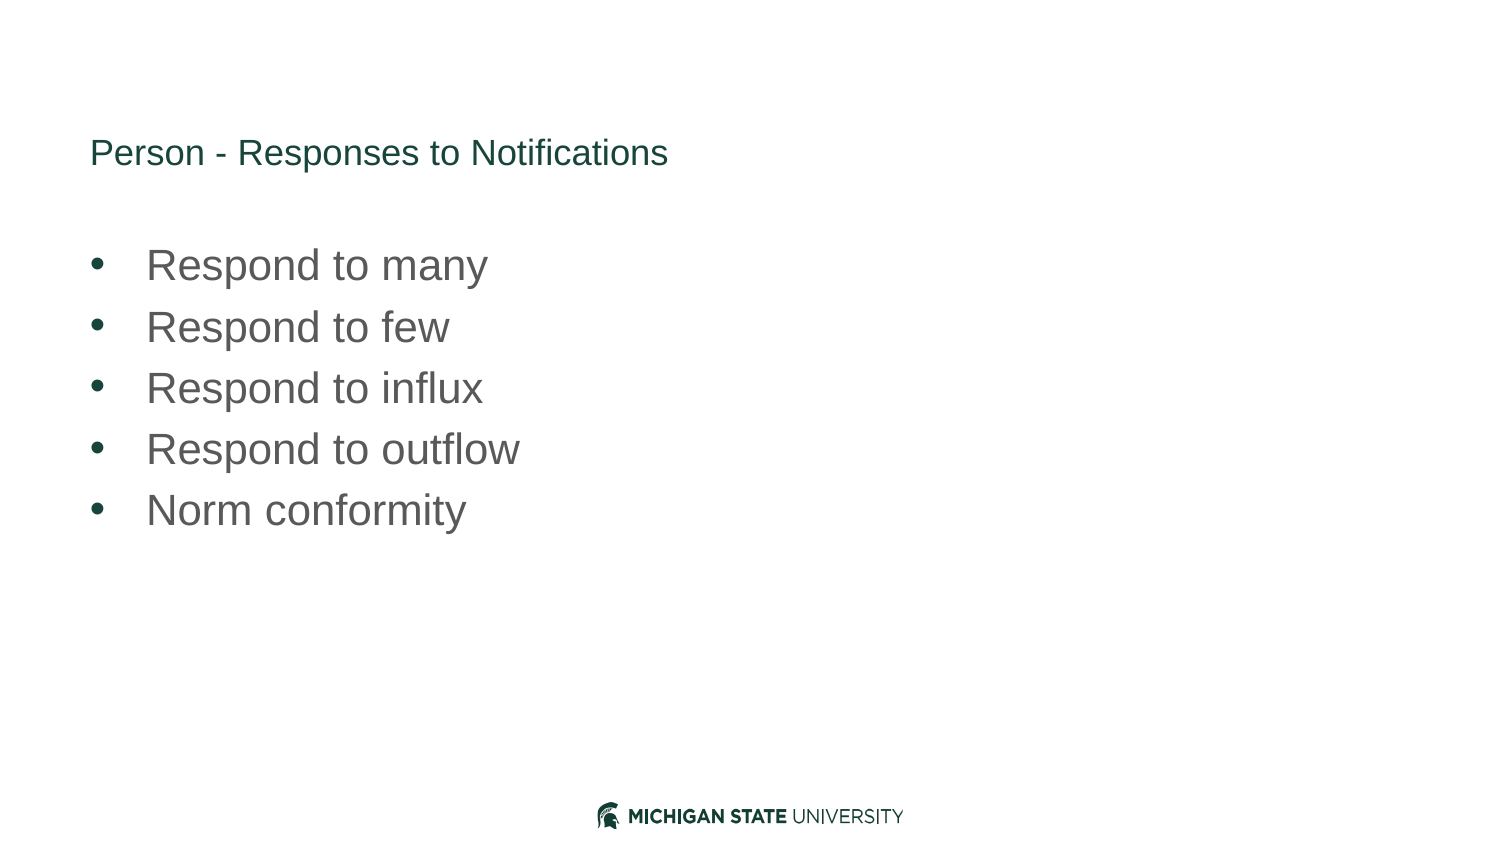

# Person - Responses to Notifications
Respond to many
Respond to few
Respond to influx
Respond to outflow
Norm conformity